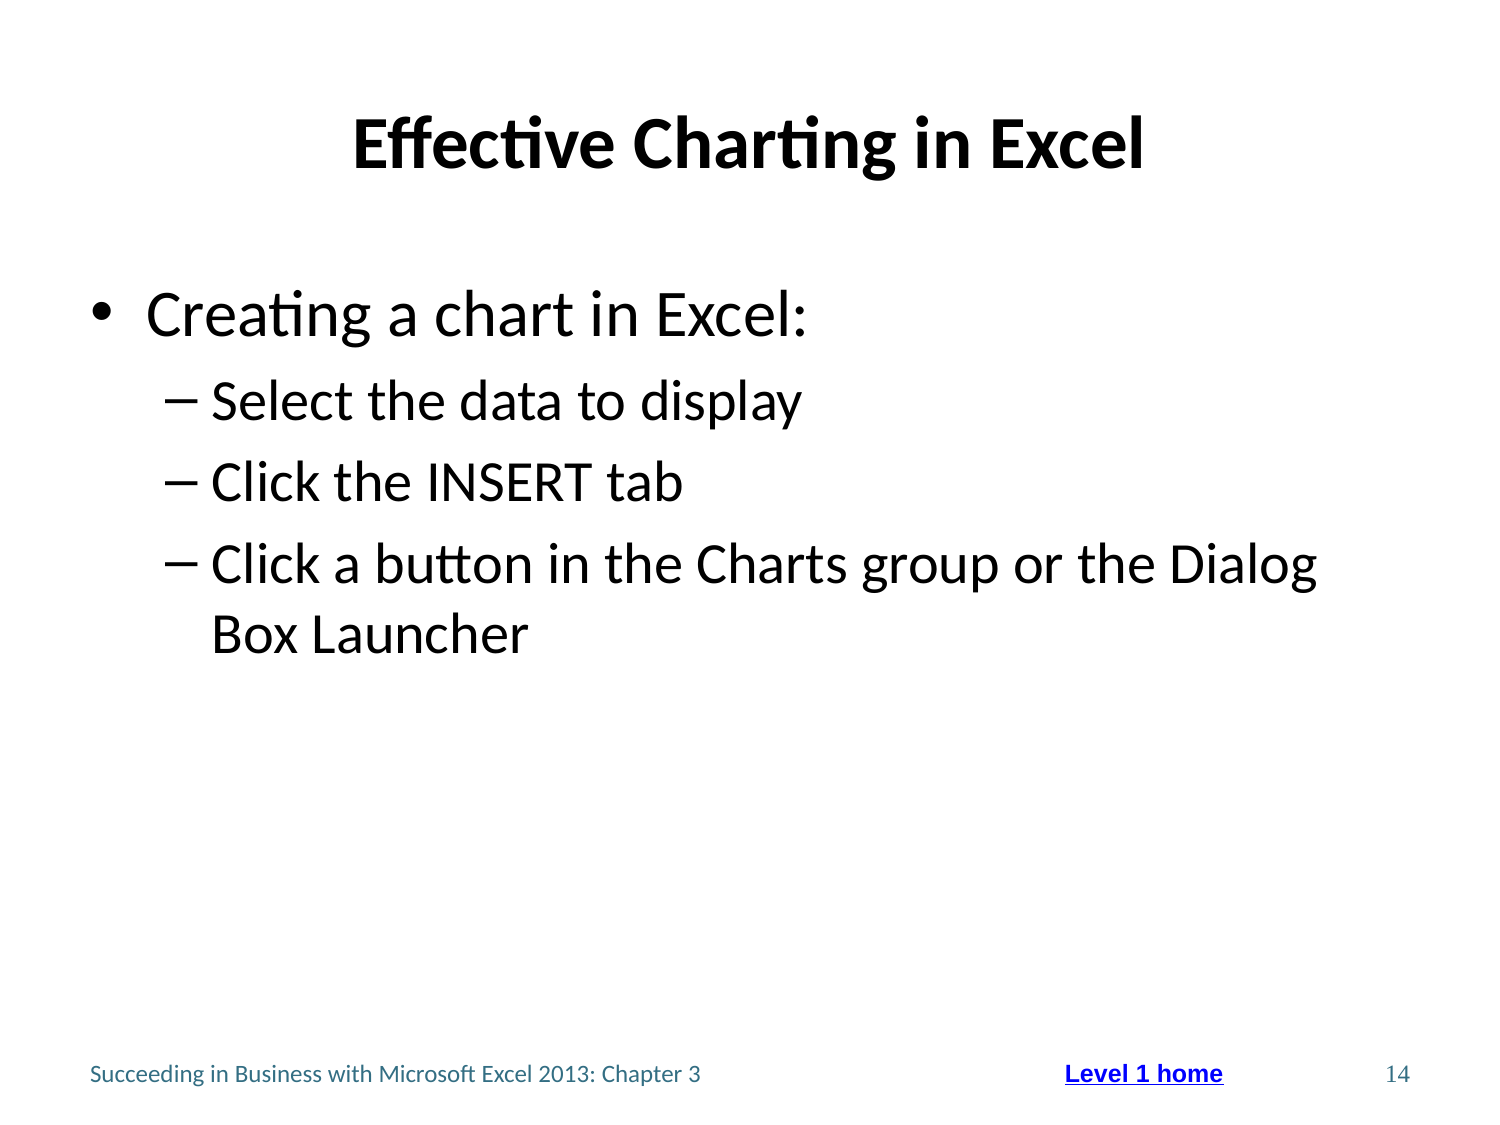

# Effective Charting in Excel
Creating a chart in Excel:
Select the data to display
Click the INSERT tab
Click a button in the Charts group or the Dialog Box Launcher
Succeeding in Business with Microsoft Excel 2013: Chapter 3
14
Level 1 home